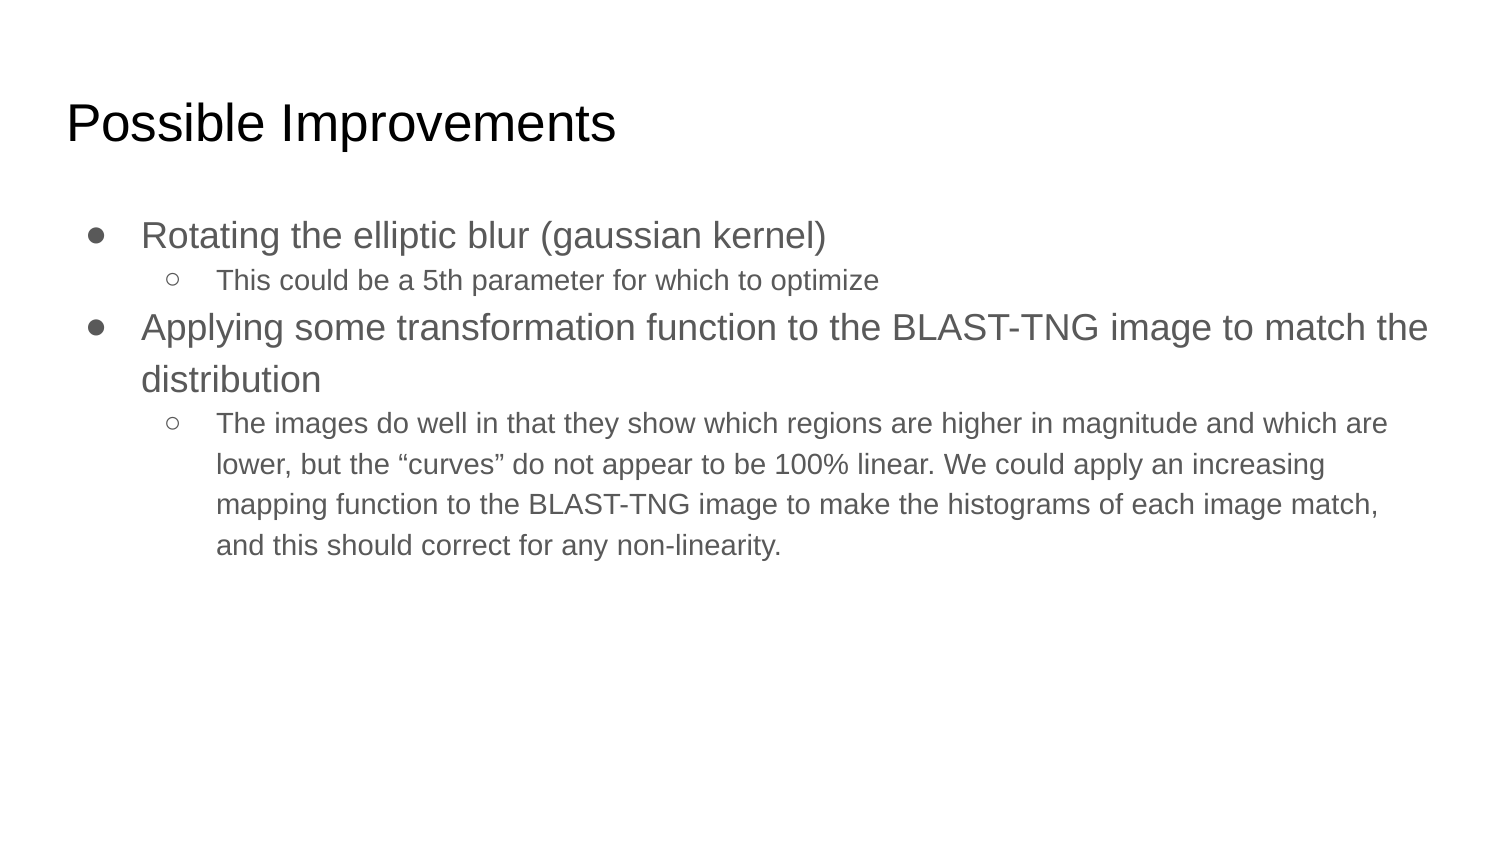

# Possible Improvements
Rotating the elliptic blur (gaussian kernel)
This could be a 5th parameter for which to optimize
Applying some transformation function to the BLAST-TNG image to match the distribution
The images do well in that they show which regions are higher in magnitude and which are lower, but the “curves” do not appear to be 100% linear. We could apply an increasing mapping function to the BLAST-TNG image to make the histograms of each image match, and this should correct for any non-linearity.